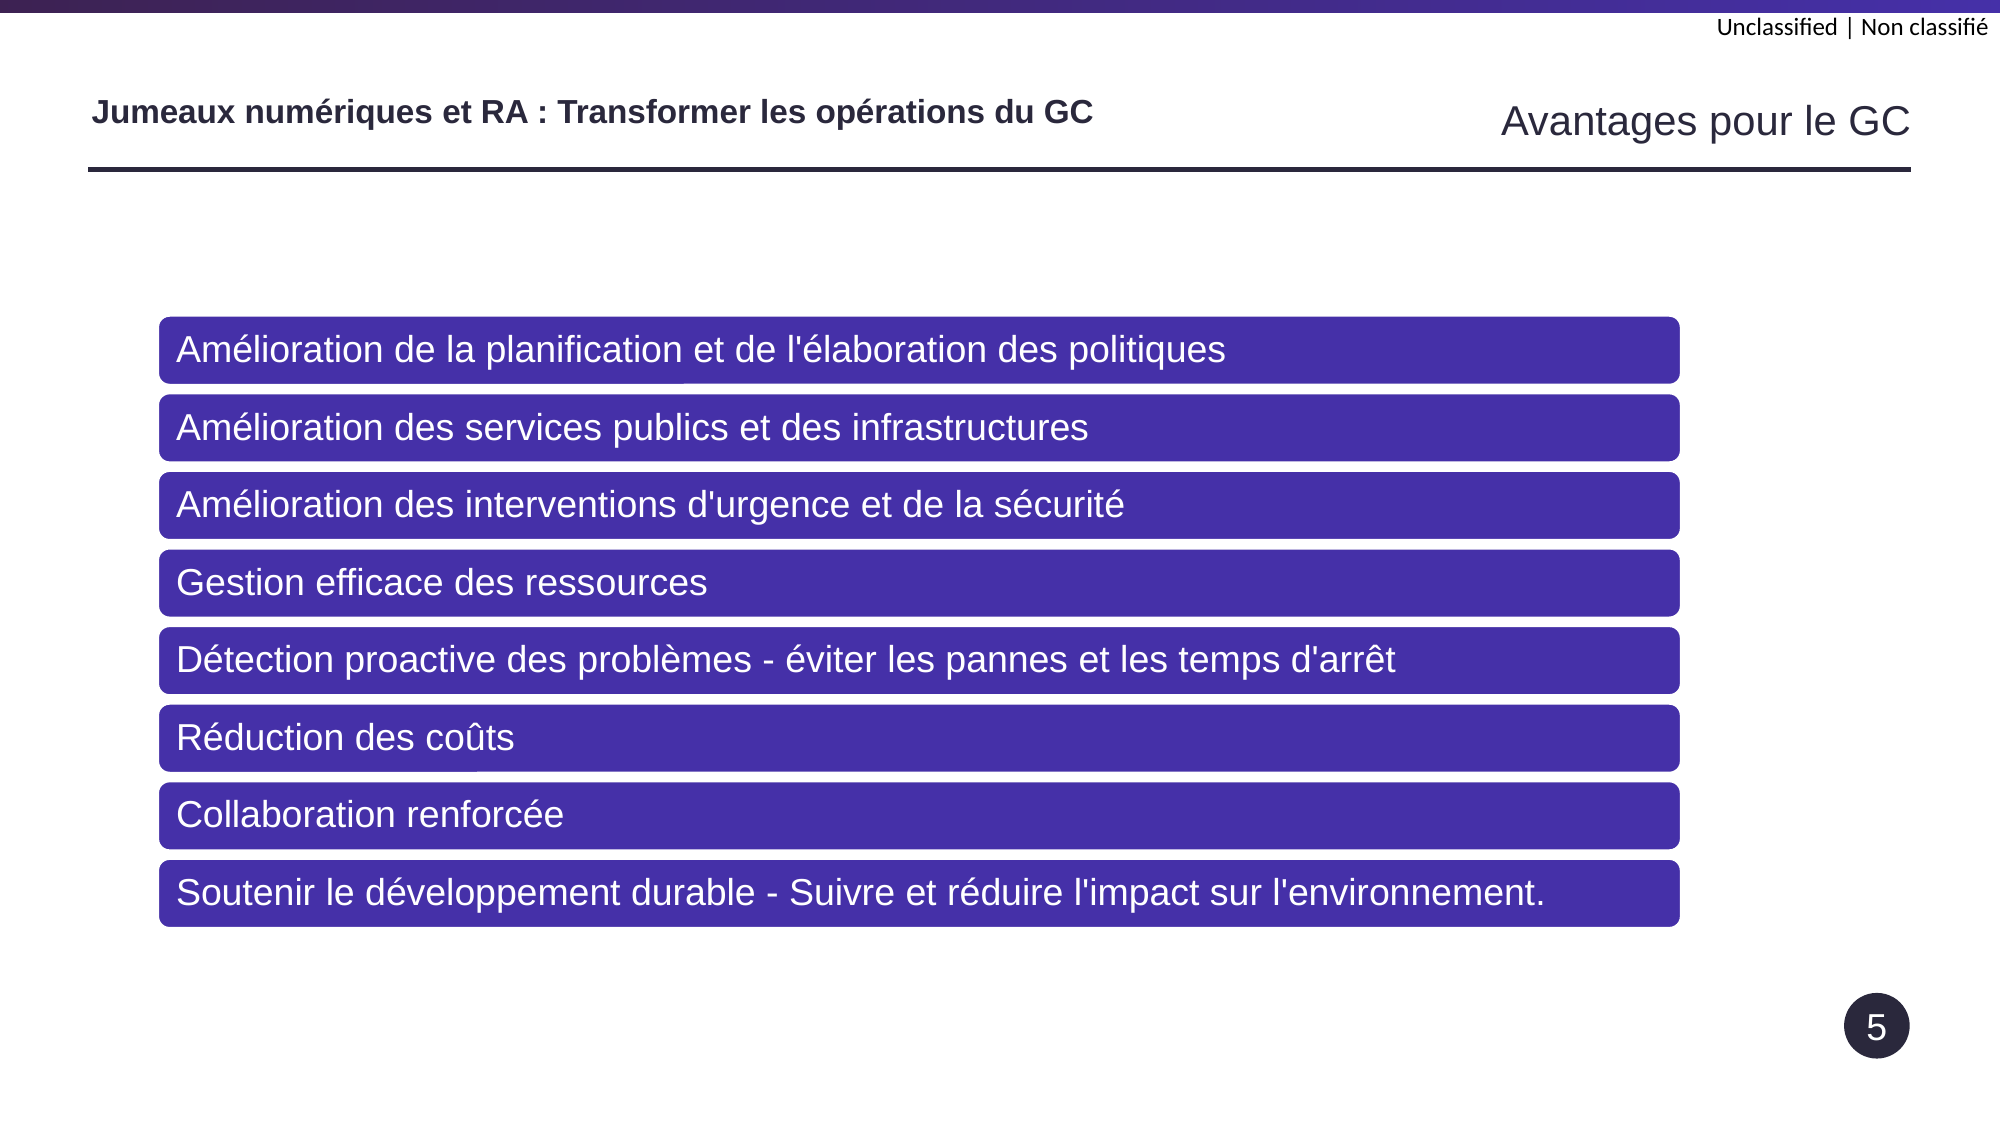

Avantages pour le GC
# Jumeaux numériques et RA : Transformer les opérations du GC
Amélioration de la planification et de l'élaboration des politiques
Amélioration des services publics et des infrastructures
Amélioration des interventions d'urgence et de la sécurité
Gestion efficace des ressources
Détection proactive des problèmes - éviter les pannes et les temps d'arrêt
Réduction des coûts
Collaboration renforcée
Soutenir le développement durable - Suivre et réduire l'impact sur l'environnement.
5